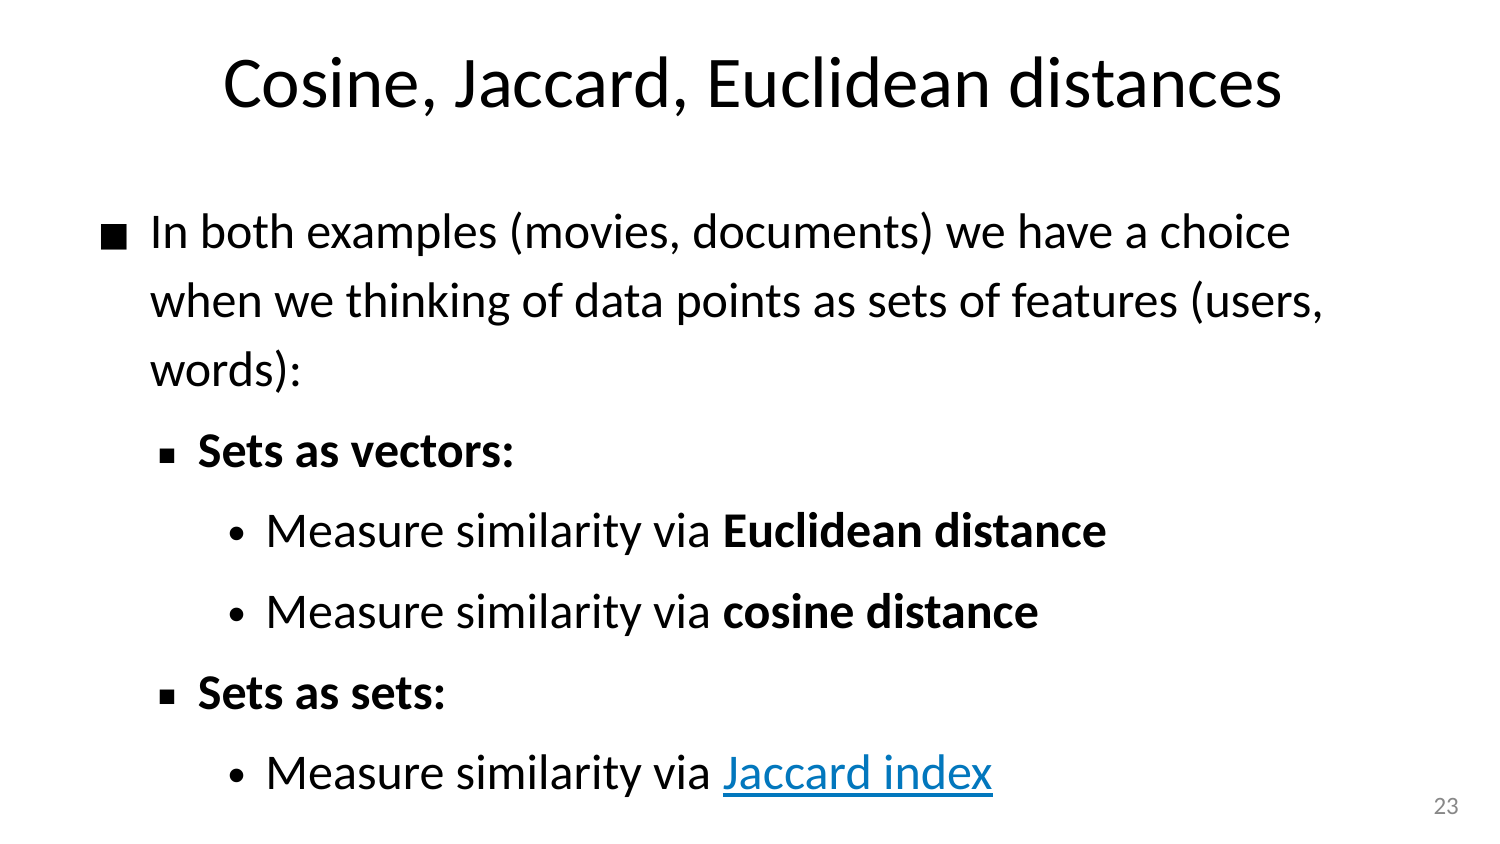

# Cosine, Jaccard, Euclidean distances
In both examples (movies, documents) we have a choice when we thinking of data points as sets of features (users, words):
Sets as vectors:
Measure similarity via Euclidean distance
Measure similarity via cosine distance
Sets as sets:
Measure similarity via Jaccard index
23